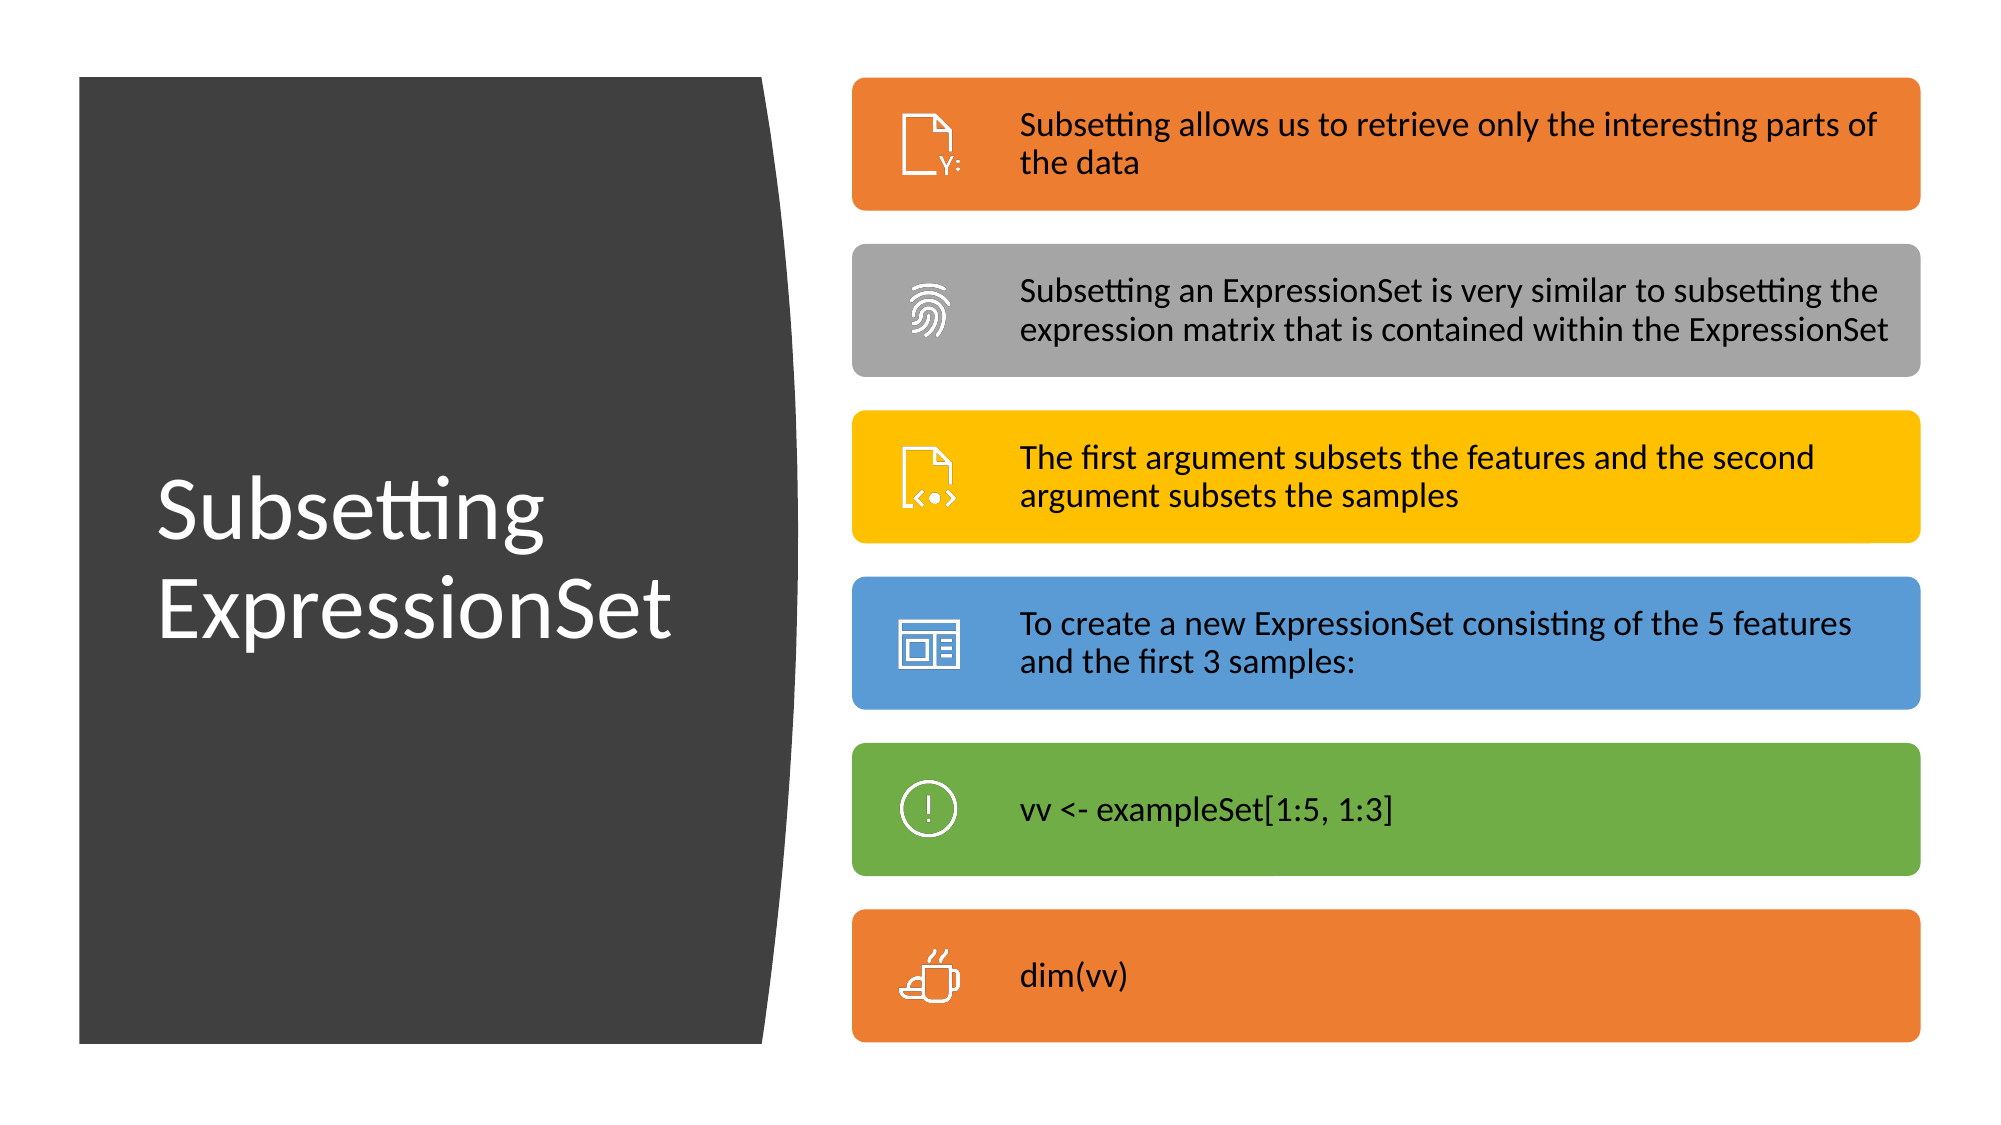

Subsetting allows us to retrieve only the interesting parts of the data
Subsetting an ExpressionSet is very similar to subsetting the expression matrix that is contained within the ExpressionSet
The first argument subsets the features and the second argument subsets the samples
To create a new ExpressionSet consisting of the 5 features and the first 3 samples:
vv <- exampleSet[1:5, 1:3]
dim(vv)

# Subsetting ExpressionSet